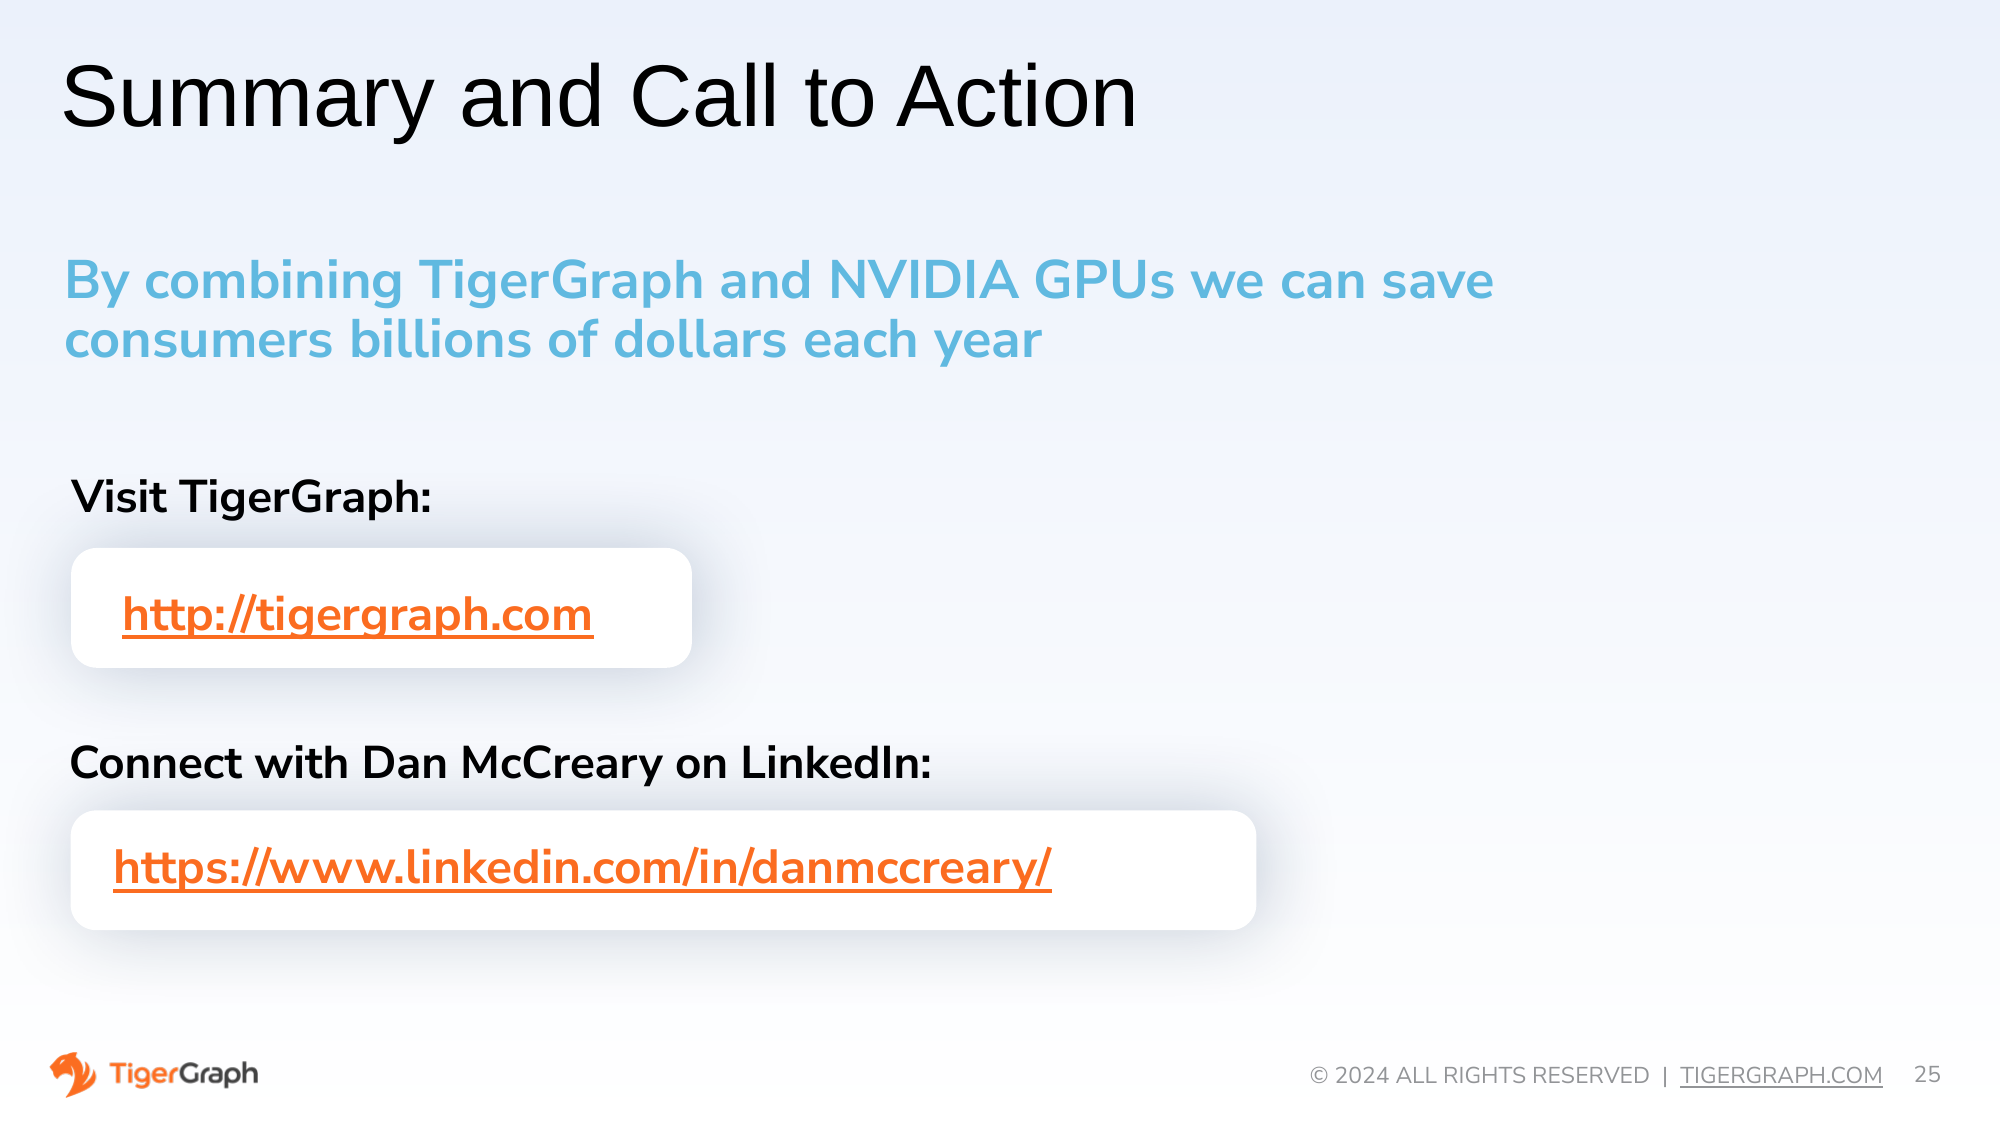

Summary and Call to Action
By combining TigerGraph and NVIDIA GPUs we can save consumers billions of dollars each year
Visit TigerGraph:

http://tigergraph.com
Connect with Dan McCreary on LinkedIn:

https://www.linkedin.com/in/danmccreary/